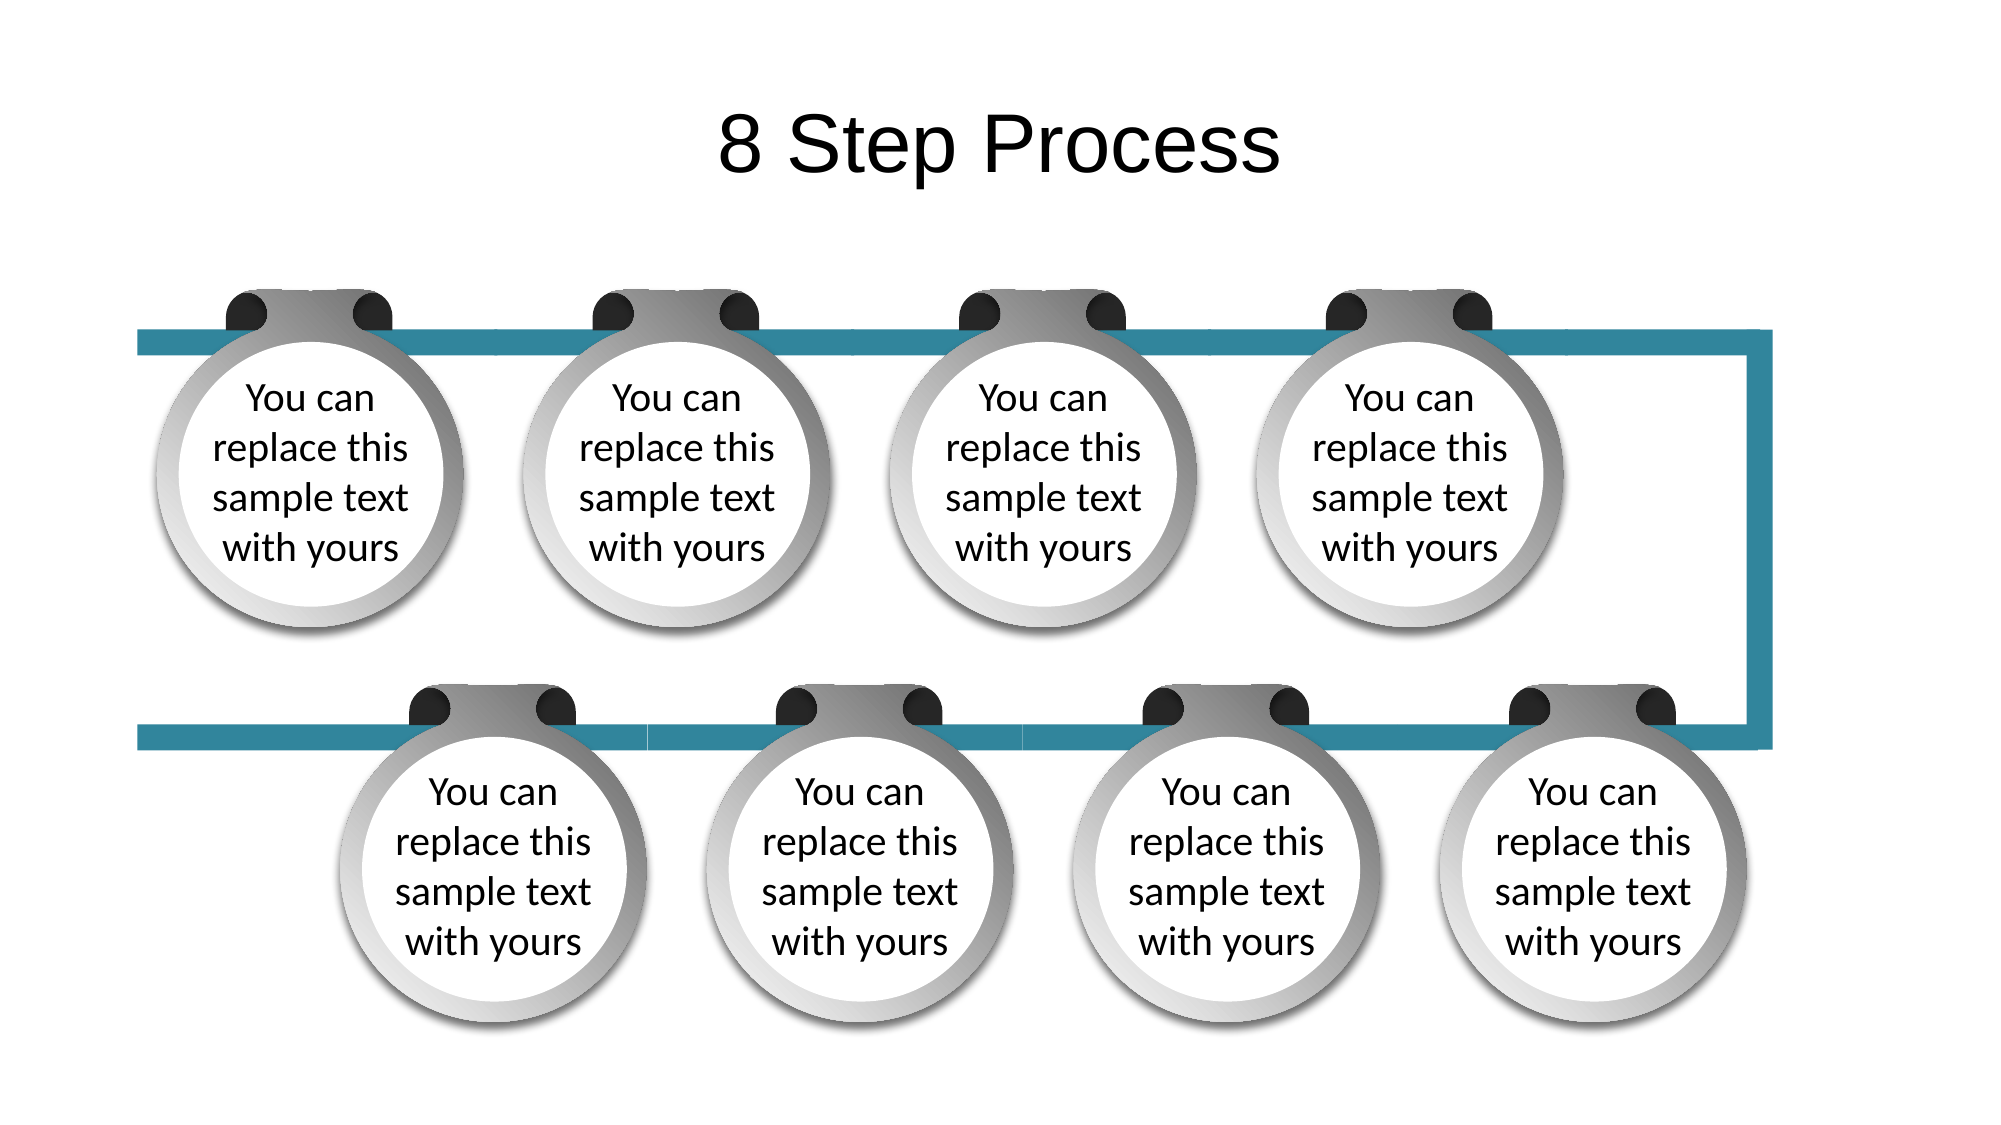

# 8 Step Process

You can replace this sample text with yours

You can replace this sample text with yours

You can replace this sample text with yours

You can replace this sample text with yours

You can replace this sample text with yours

You can replace this sample text with yours

You can replace this sample text with yours

You can replace this sample text with yours